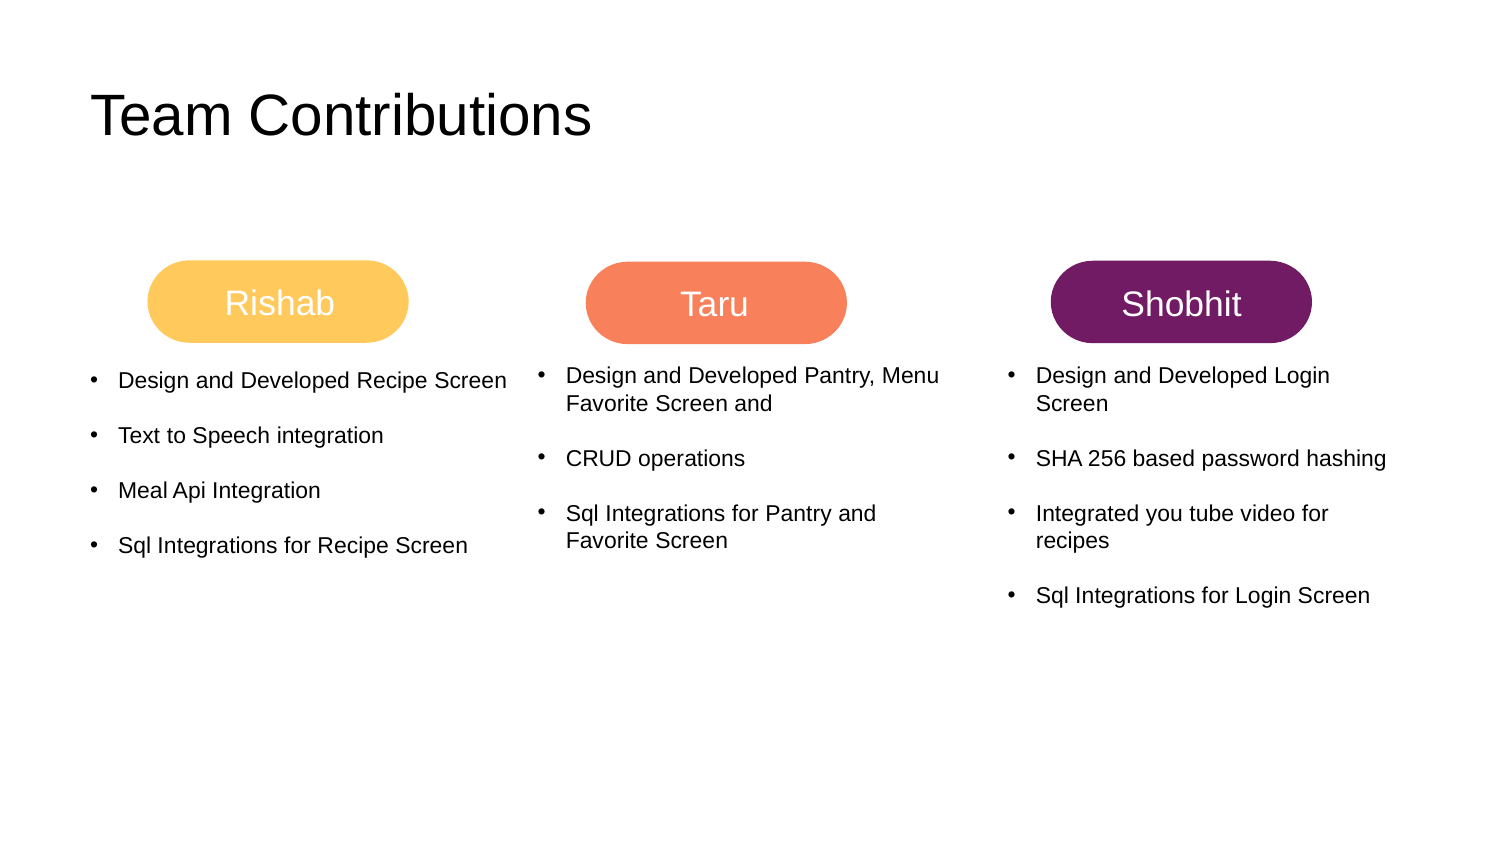

# Team Contributions

Rishab
Taru
Shobhit
Design and Developed Recipe Screen

Text to Speech integration

Meal Api Integration

Sql Integrations for Recipe Screen
Design and Developed Pantry, Menu Favorite Screen and

CRUD operations

Sql Integrations for Pantry and Favorite Screen

Design and Developed Login Screen

SHA 256 based password hashing

Integrated you tube video for recipes

Sql Integrations for Login Screen